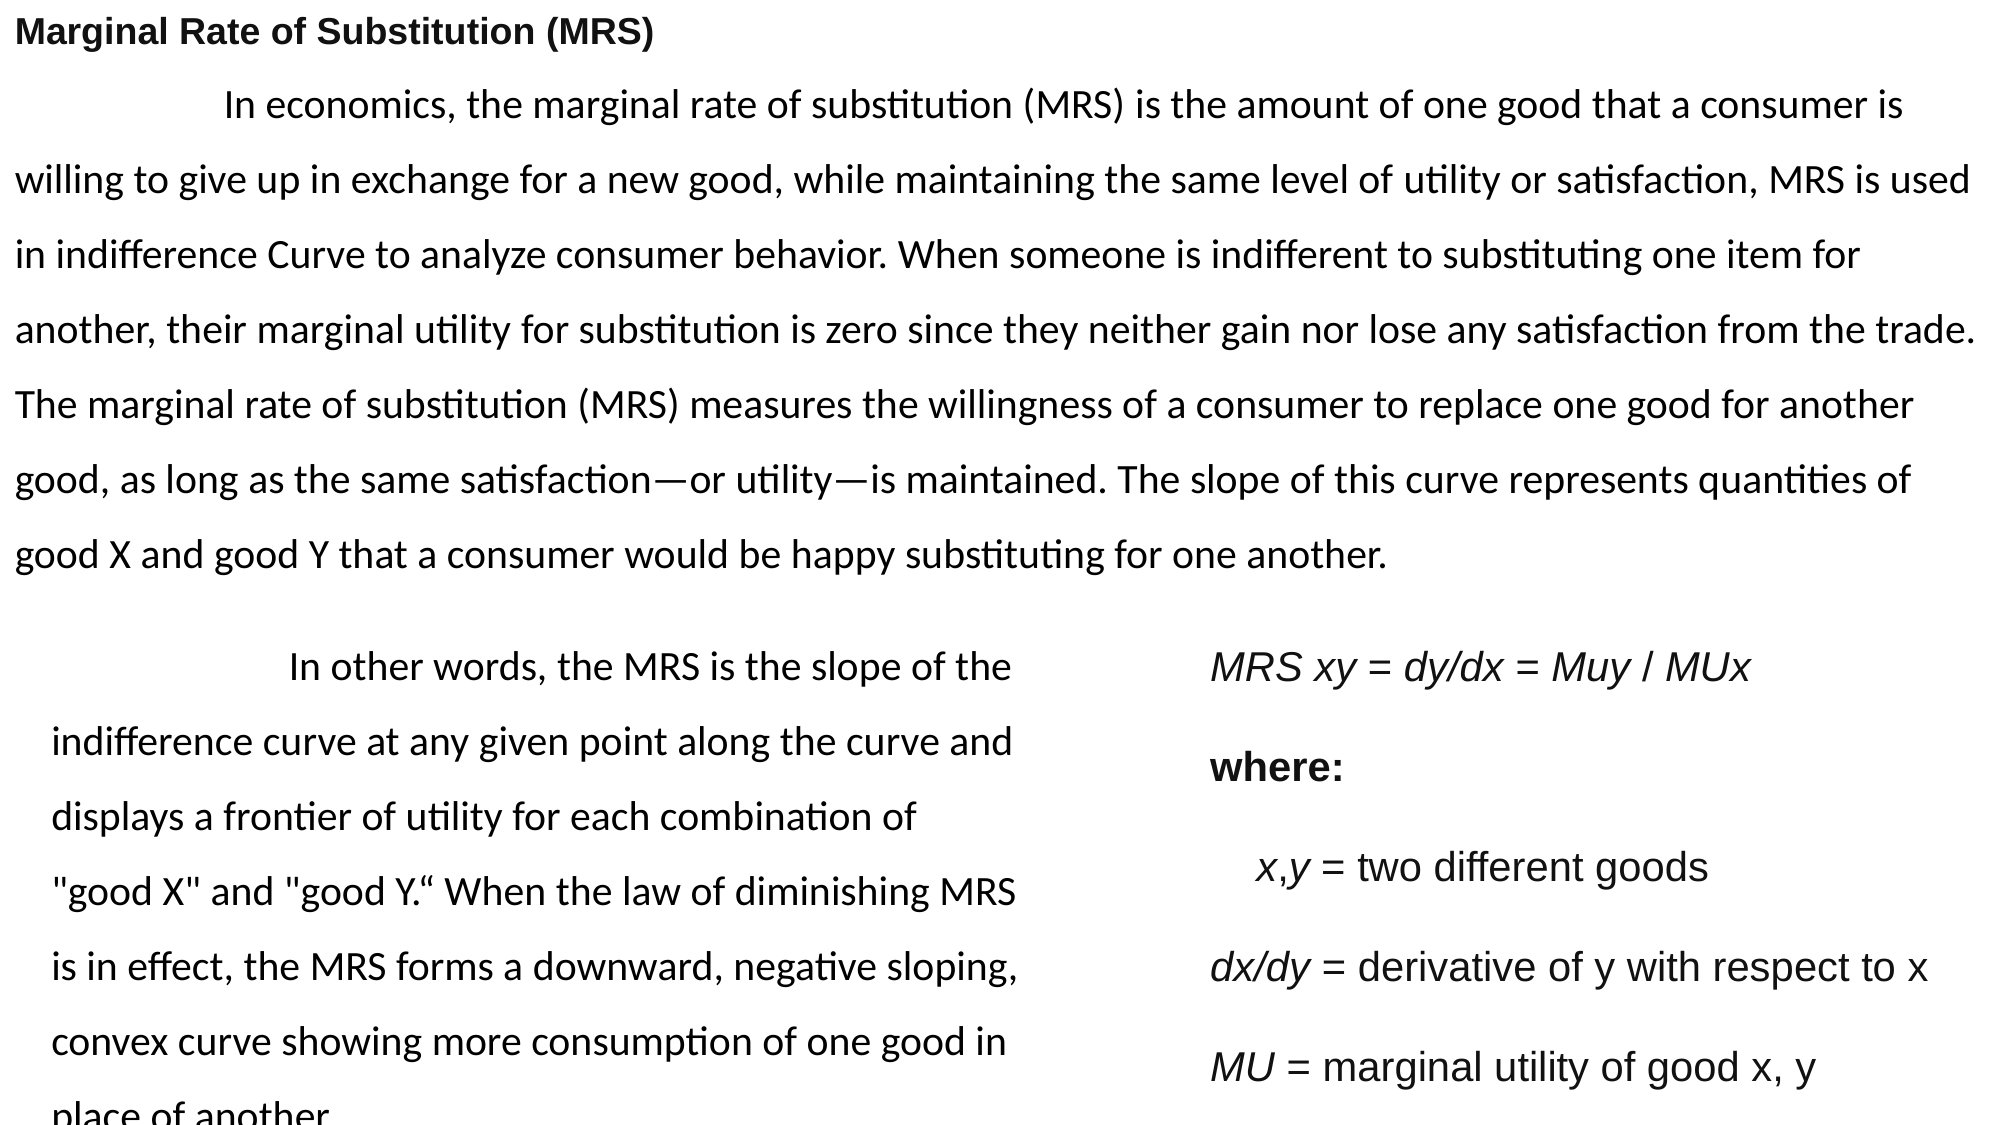

Marginal Rate of Substitution (MRS)
                      In economics, the marginal rate of substitution (MRS) is the amount of one good that a consumer is willing to give up in exchange for a new good, while maintaining the same level of utility or satisfaction, MRS is used in indifference Curve to analyze consumer behavior. When someone is indifferent to substituting one item for another, their marginal utility for substitution is zero since they neither gain nor lose any satisfaction from the trade. The marginal rate of substitution (MRS) measures the willingness of a consumer to replace one good for another good, as long as the same satisfaction—or utility—is maintained. The slope of this curve represents quantities of good X and good Y that a consumer would be happy substituting for one another.

MRS xy ​= dy/dx ​= Muy ​/ MUx​​
where:
    x,y = two different goods
dx/dy ​= derivative of y with respect to x
MU = marginal utility of good x, y​
                         In other words, the MRS is the slope of the indifference curve at any given point along the curve and displays a frontier of utility for each combination of "good X" and "good Y.“ When the law of diminishing MRS is in effect, the MRS forms a downward, negative sloping, convex curve showing more consumption of one good in place of another.